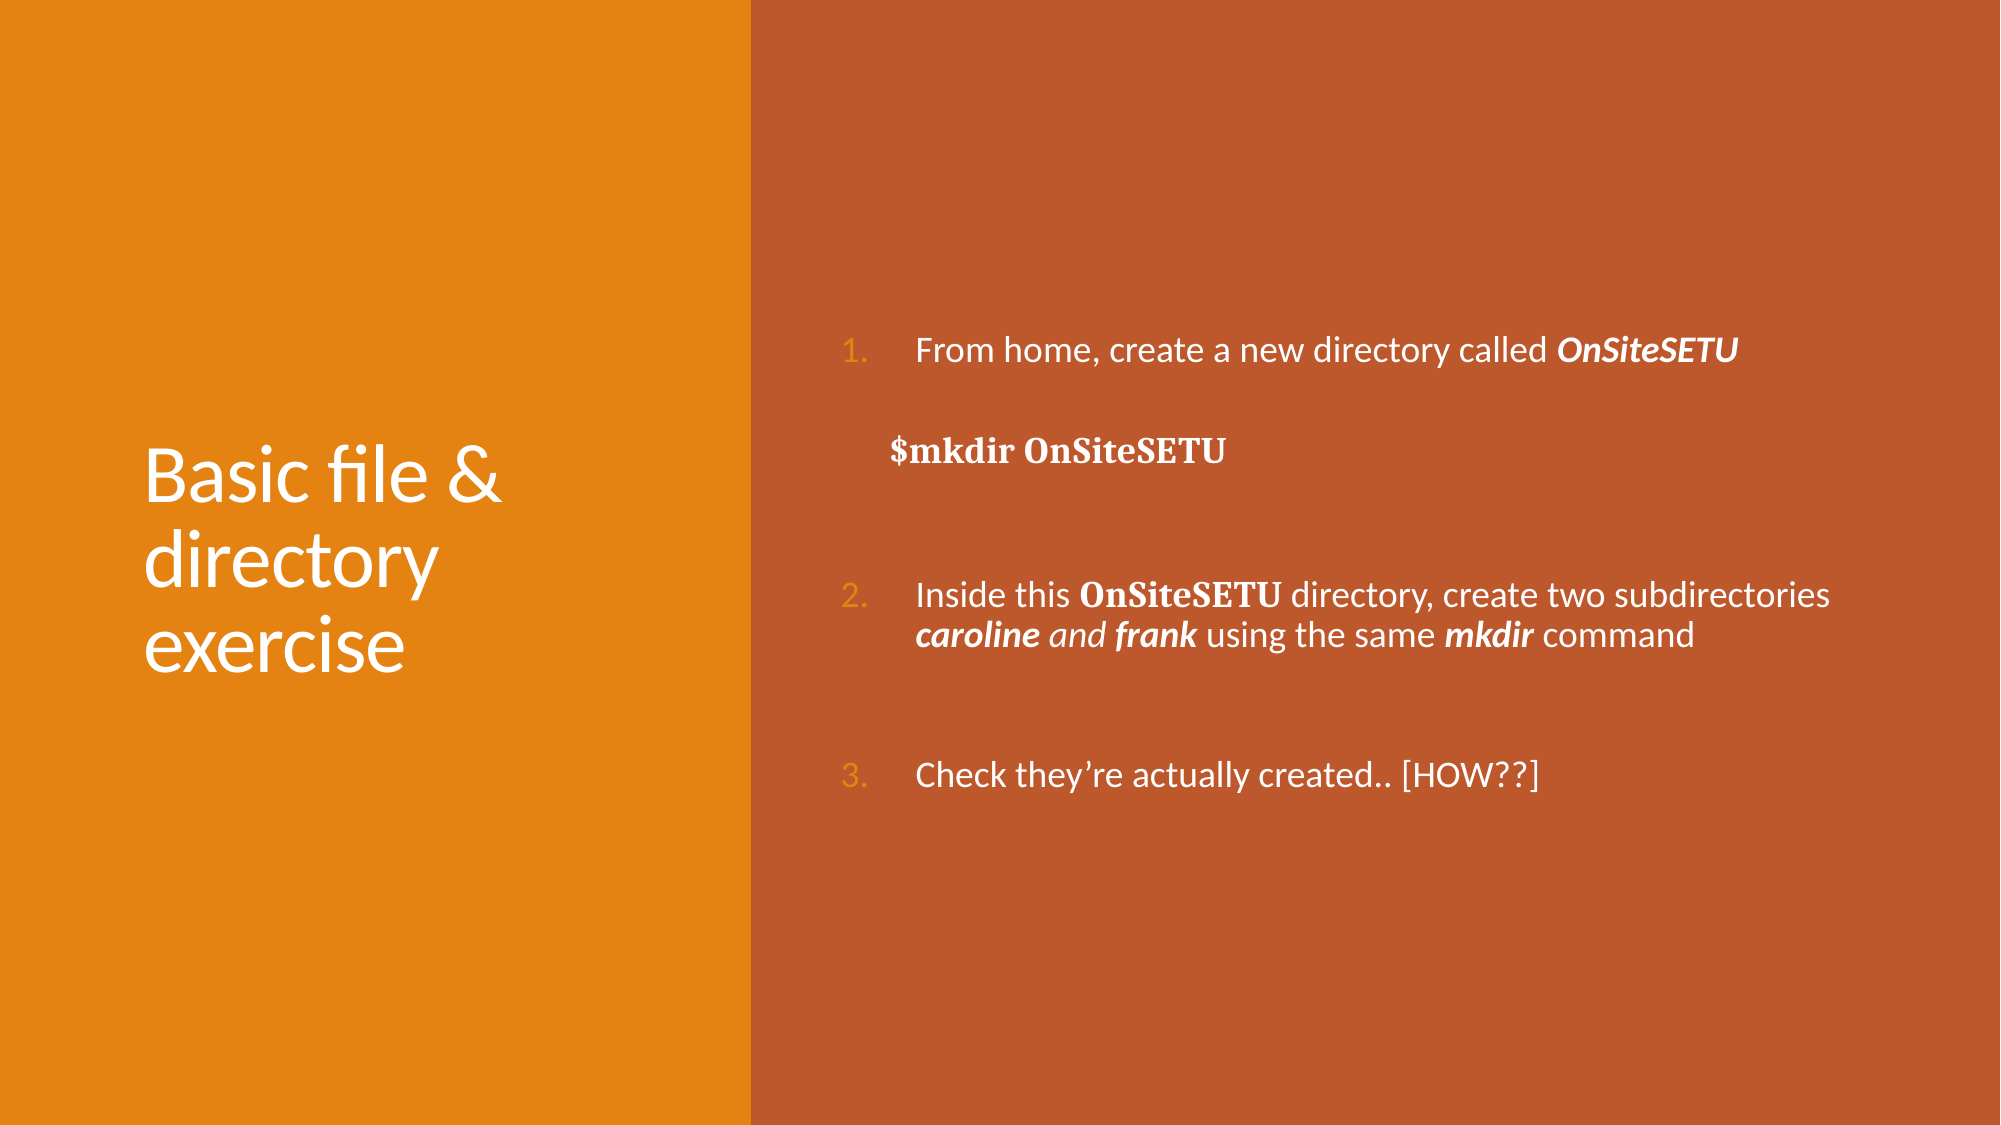

# Basic file & directory exercise
From home, create a new directory called OnSiteSETU

$mkdir OnSiteSETU

Inside this OnSiteSETU directory, create two subdirectories caroline and frank using the same mkdir command

Check they’re actually created.. [HOW??]